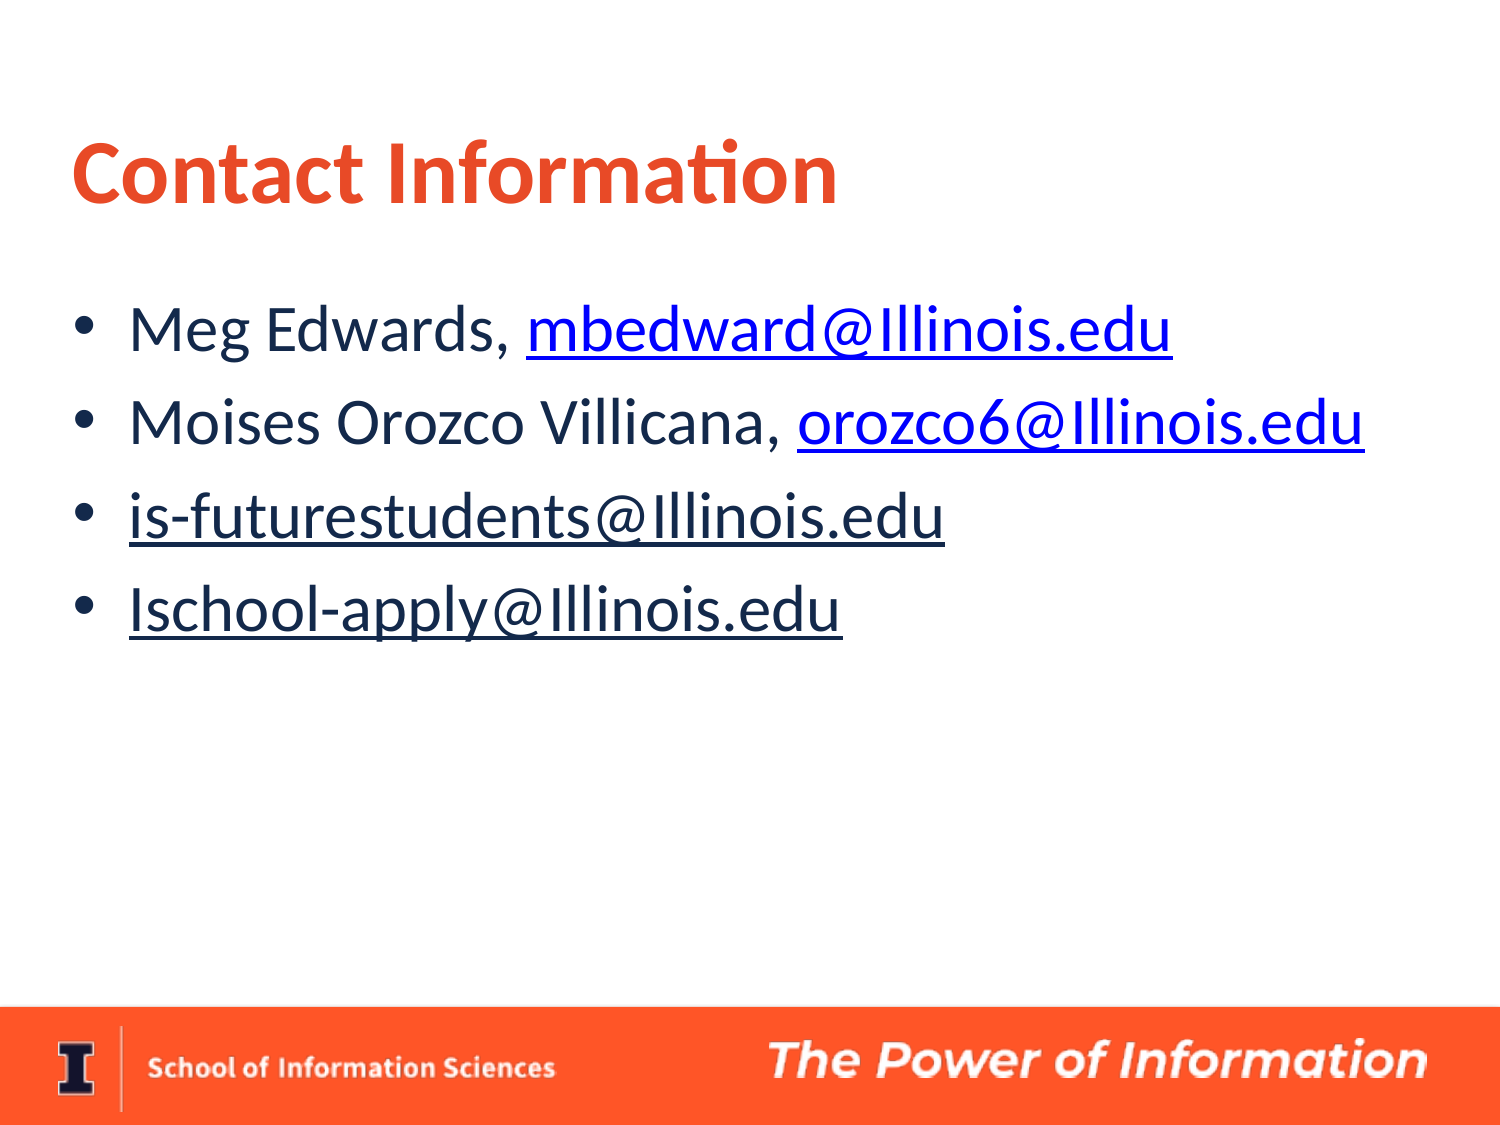

# Contact Information
Meg Edwards, mbedward@Illinois.edu
Moises Orozco Villicana, orozco6@Illinois.edu
is-futurestudents@Illinois.edu
Ischool-apply@Illinois.edu